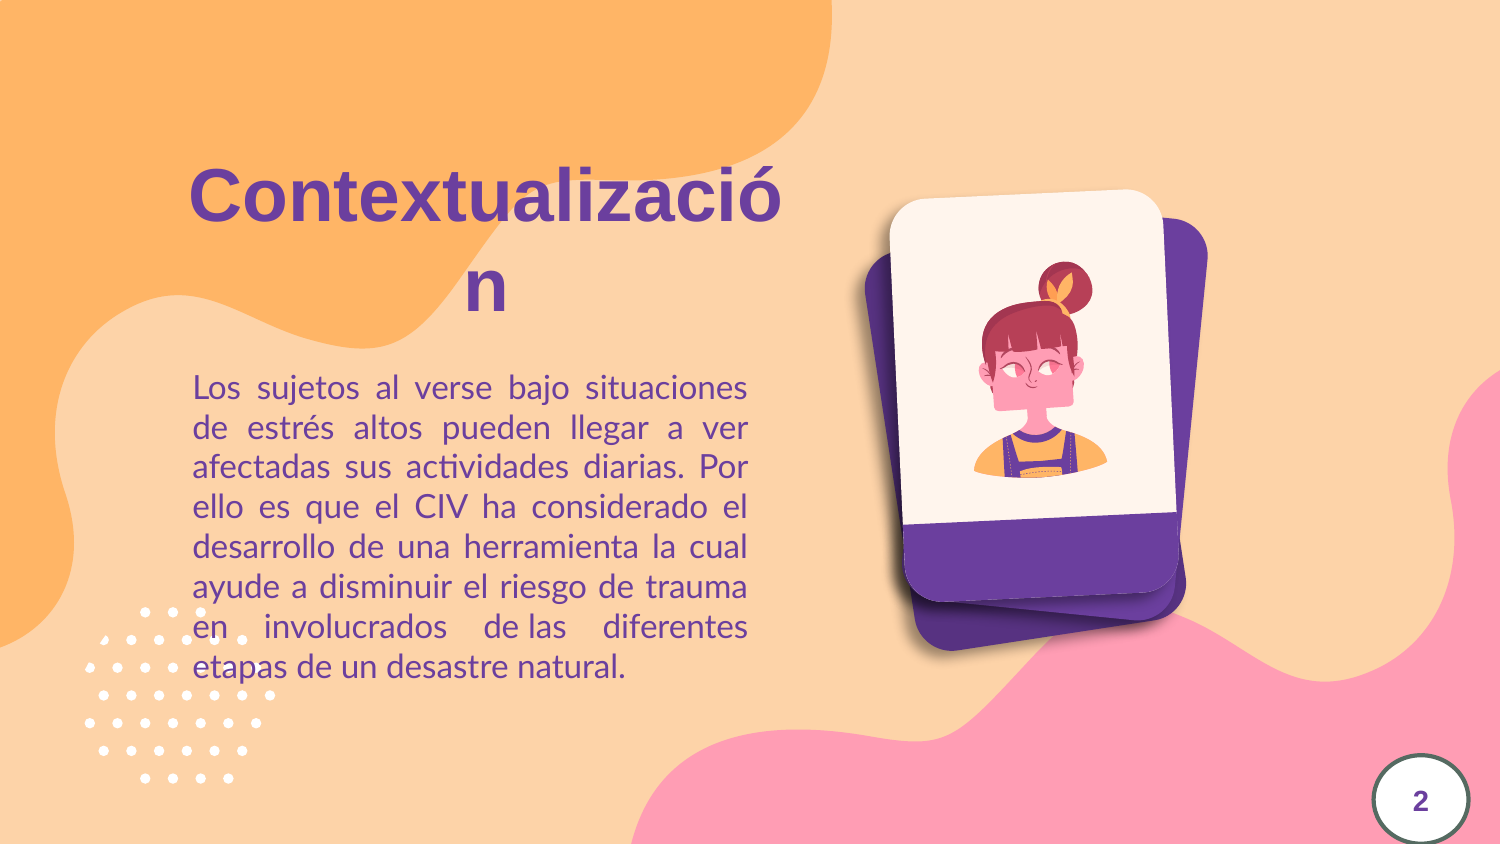

# Contextualización

Los sujetos al verse bajo situaciones de estrés altos pueden llegar a ver afectadas sus actividades diarias. Por ello es que el CIV ha considerado el desarrollo de una herramienta la cual ayude a disminuir el riesgo de trauma en involucrados de las diferentes etapas de un desastre natural.

2